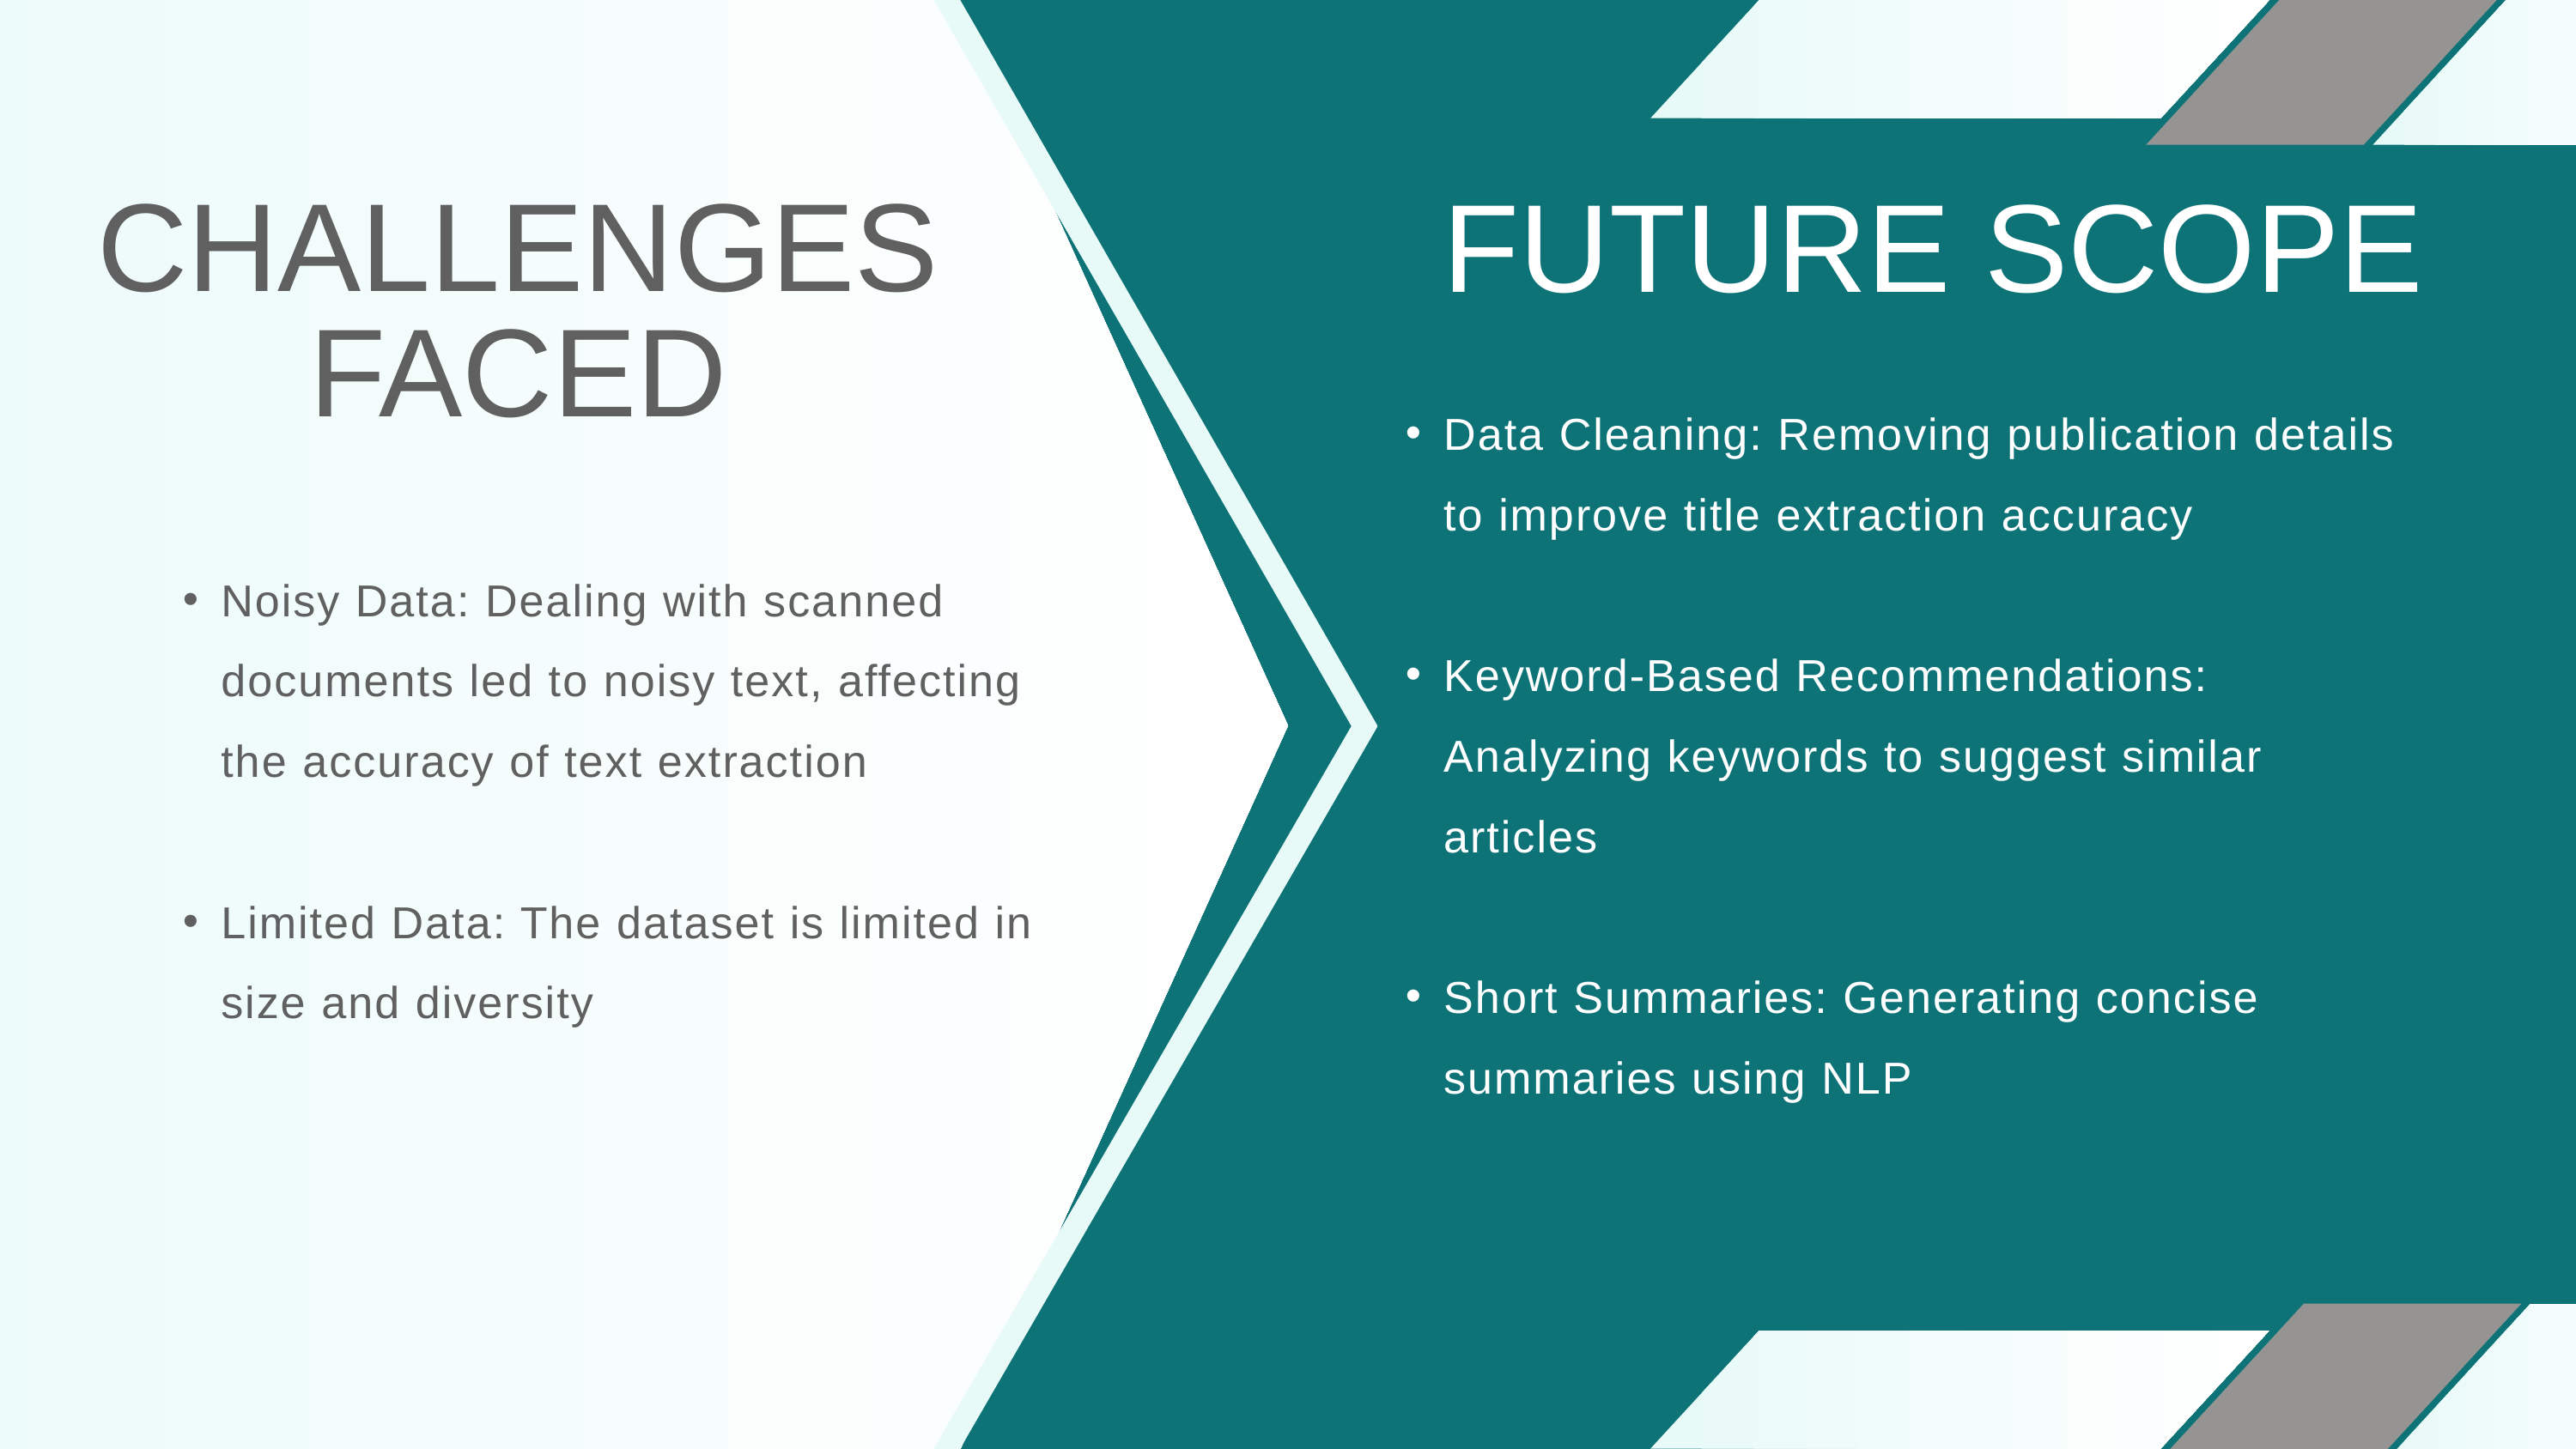

CHALLENGES FACED
FUTURE SCOPE

Data Cleaning: Removing publication details to improve title extraction accuracy

Keyword-Based Recommendations: Analyzing keywords to suggest similar articles

Short Summaries: Generating concise summaries using NLP

Noisy Data: Dealing with scanned documents led to noisy text, affecting the accuracy of text extraction

Limited Data: The dataset is limited in size and diversity